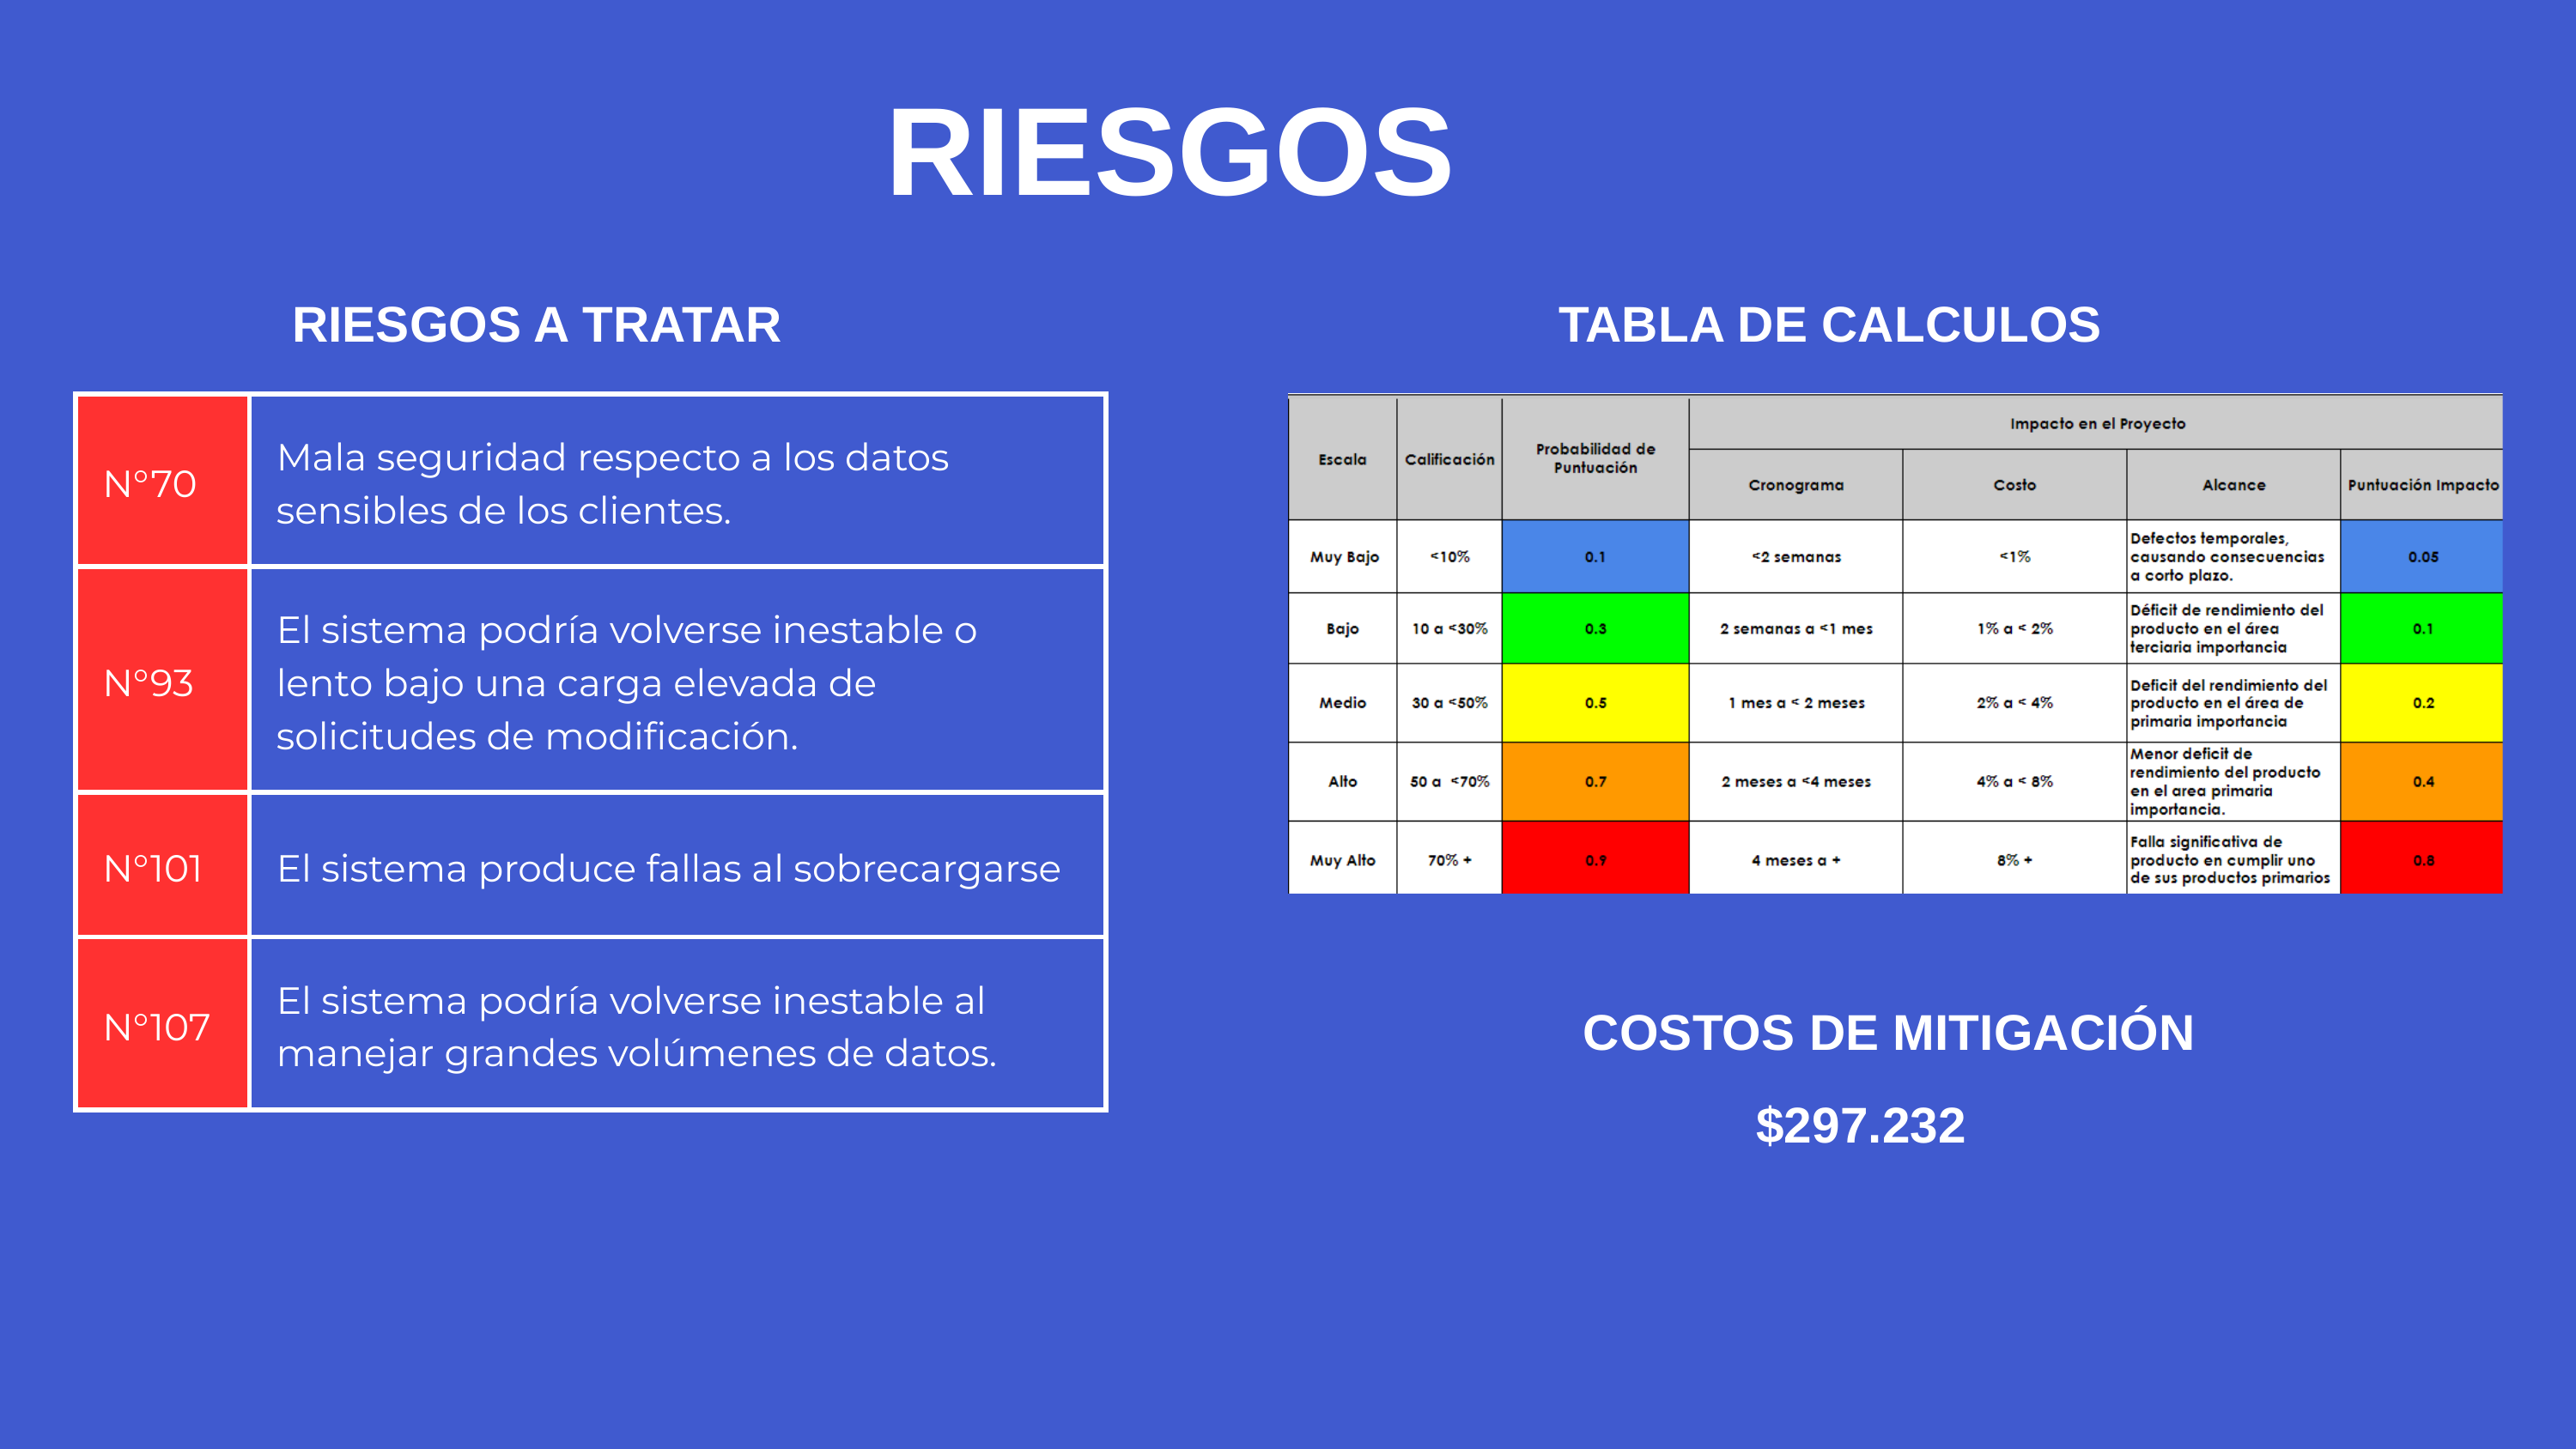

RIESGOS
RIESGOS A TRATAR
TABLA DE CALCULOS
| N°70 | Mala seguridad respecto a los datos sensibles de los clientes. |
| --- | --- |
| N°93 | El sistema podría volverse inestable o lento bajo una carga elevada de solicitudes de modificación. |
| N°101 | El sistema produce fallas al sobrecargarse |
| N°107 | El sistema podría volverse inestable al manejar grandes volúmenes de datos. |

COSTOS DE MITIGACIÓN
$297.232